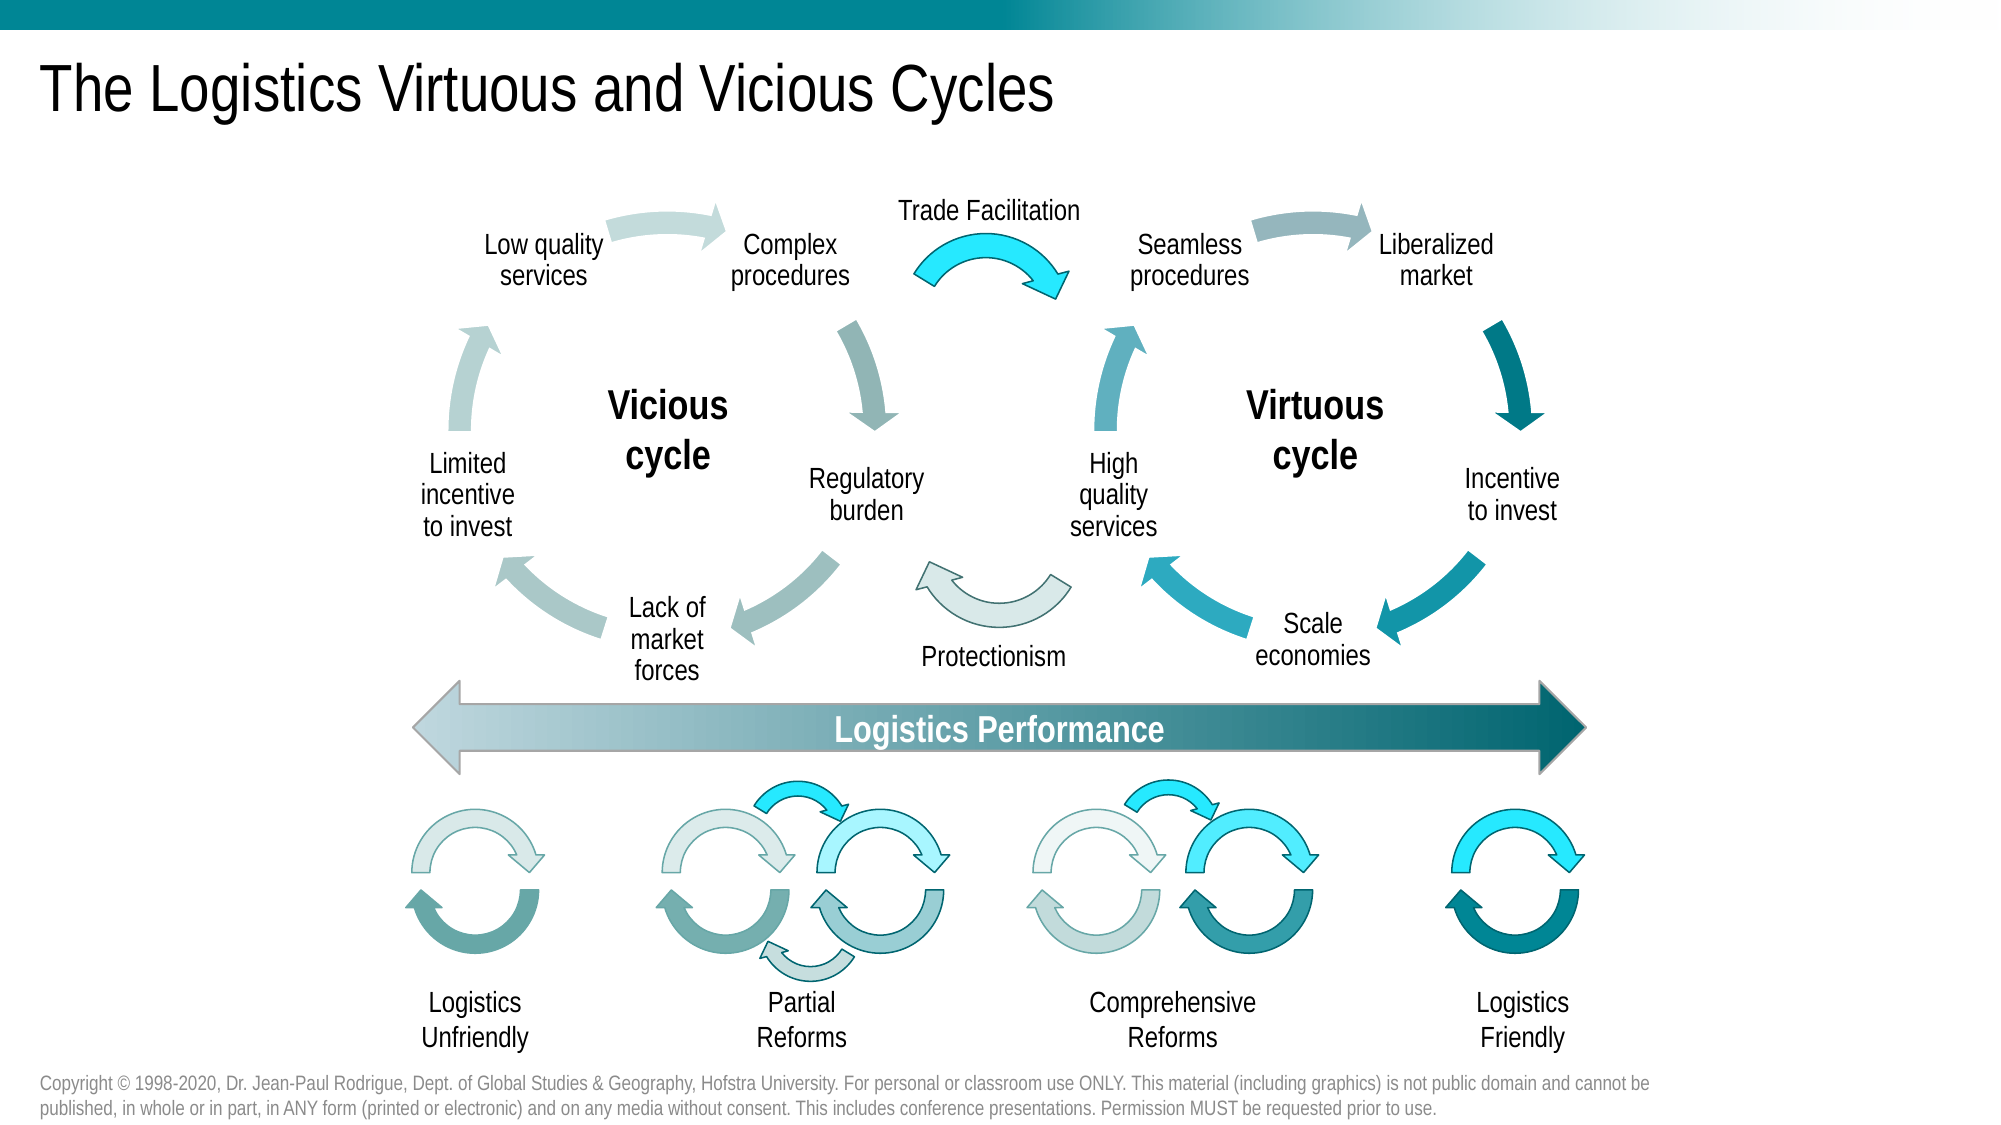

# The Logistics Virtuous and Vicious Cycles
Trade Facilitation
Complex procedures
Regulatory burden
Lack of market forces
Limited incentive to invest
Low quality services
Liberalized market
Incentive to invest
Scale economies
High quality services
Seamless procedures

Vicious
cycle
Virtuous
cycle

Protectionism
Logistics Performance

Logistics
Unfriendly
Partial
Reforms
Comprehensive
Reforms
Logistics
Friendly
Copyright © 1998-2020, Dr. Jean-Paul Rodrigue, Dept. of Global Studies & Geography, Hofstra University. For personal or classroom use ONLY. This material (including graphics) is not public domain and cannot be published, in whole or in part, in ANY form (printed or electronic) and on any media without consent. This includes conference presentations. Permission MUST be requested prior to use.